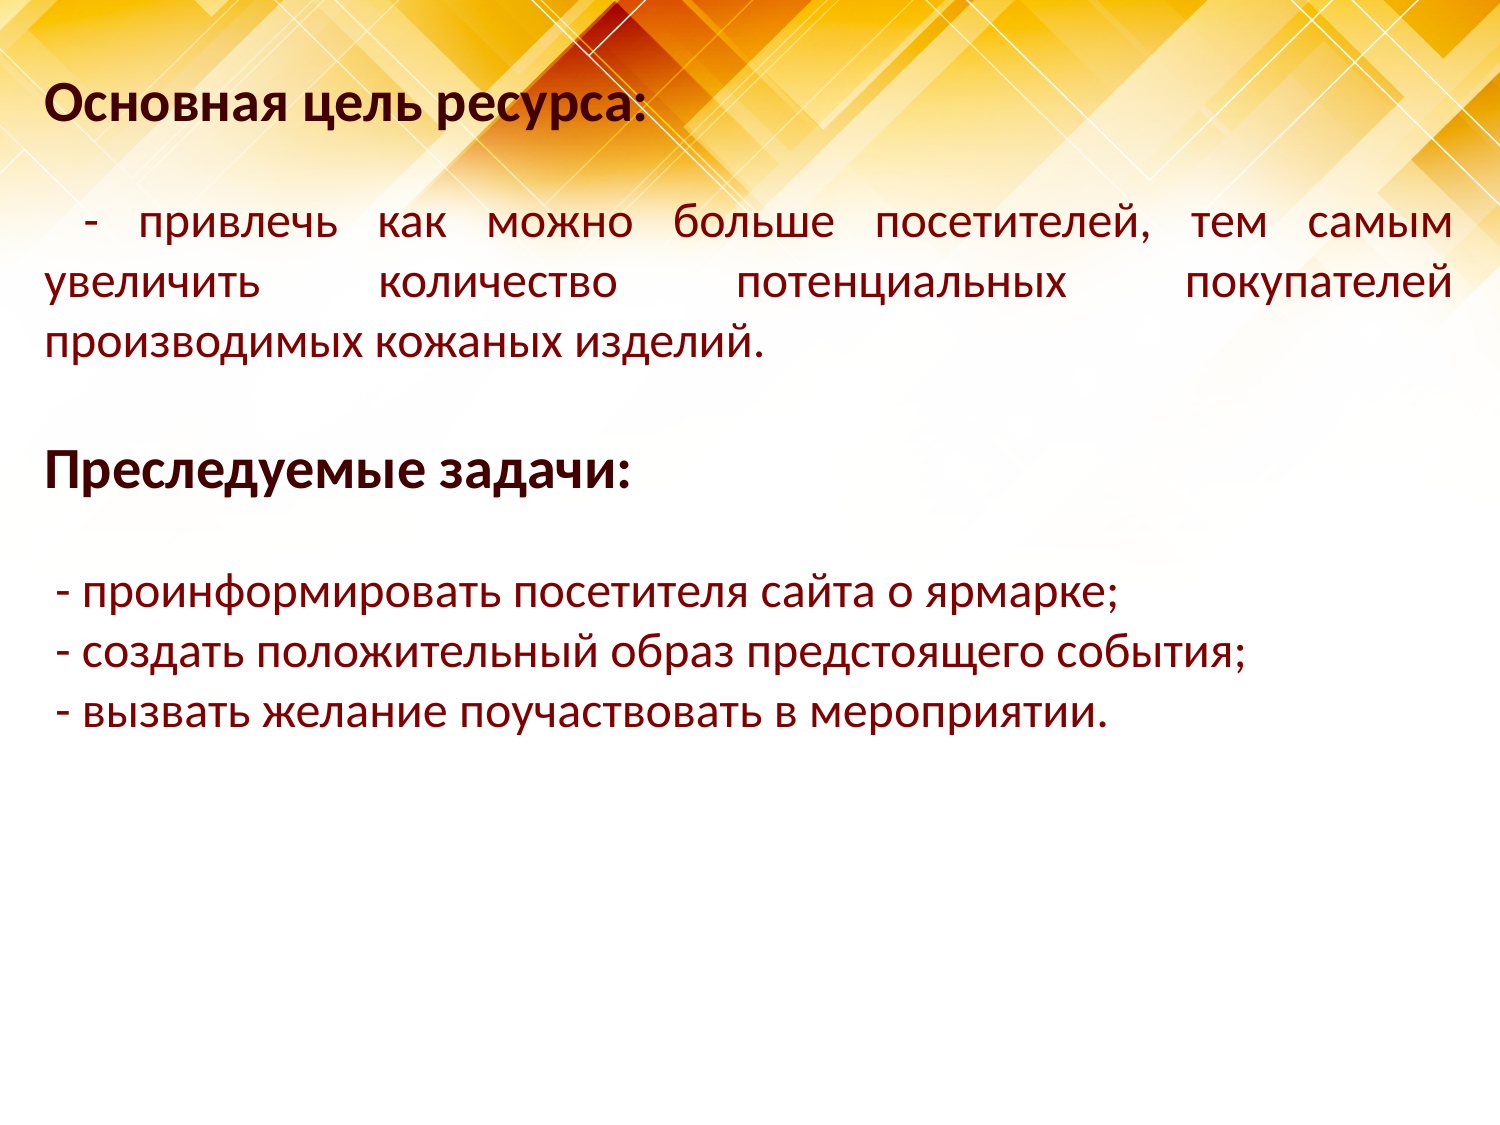

Основная цель ресурса:
 - привлечь как можно больше посетителей, тем самым увеличить количество потенциальных покупателей производимых кожаных изделий.

 - проинформировать посетителя сайта о ярмарке;
 - создать положительный образ предстоящего события;
 - вызвать желание поучаствовать в мероприятии.
Преследуемые задачи: